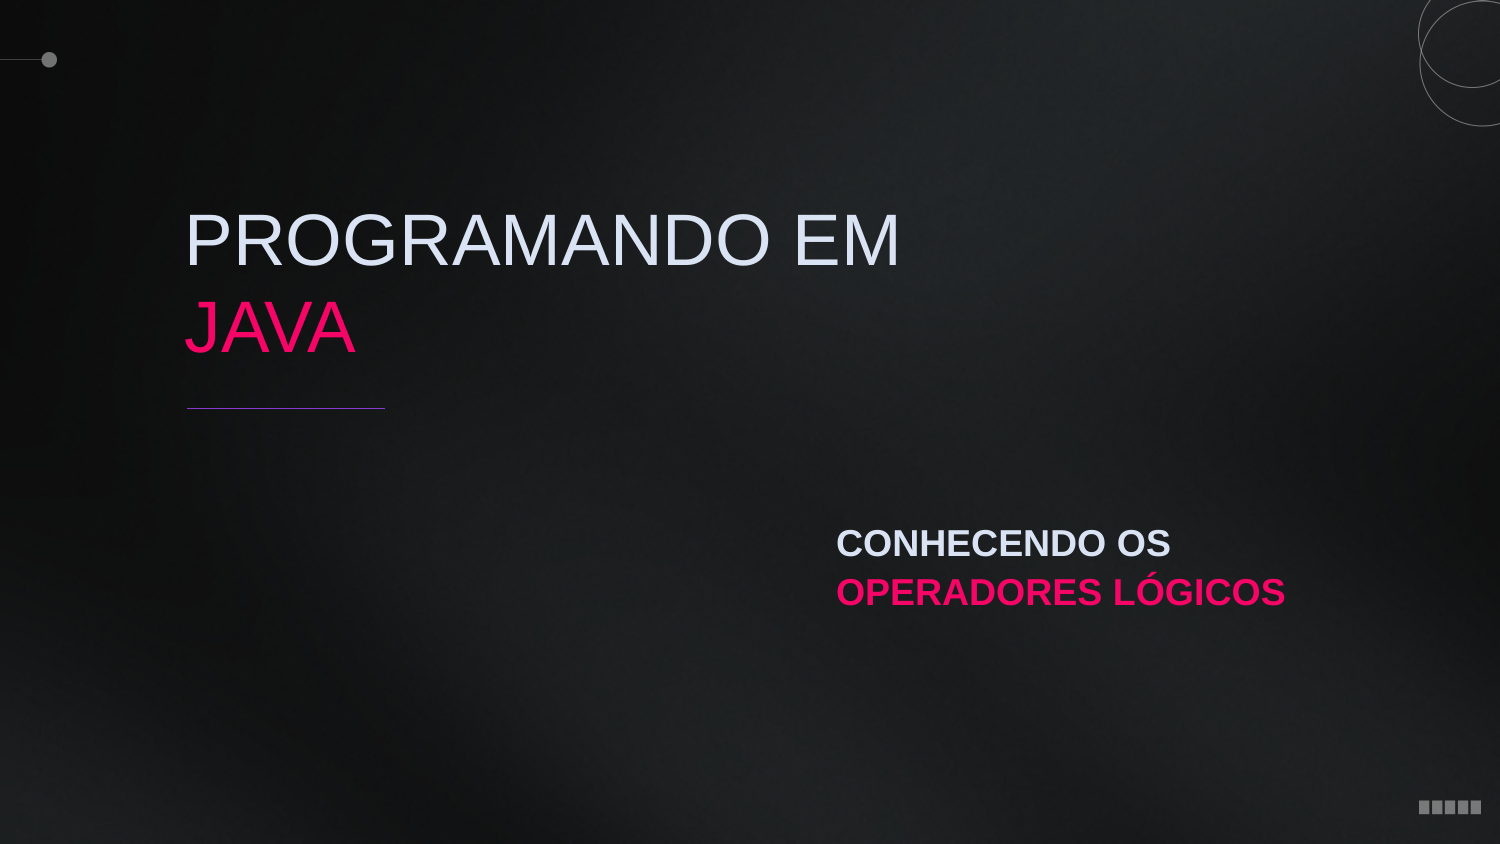

PROGRAMANDO EM
JAVA
CONHECENDO OS
OPERADORES LÓGICOS